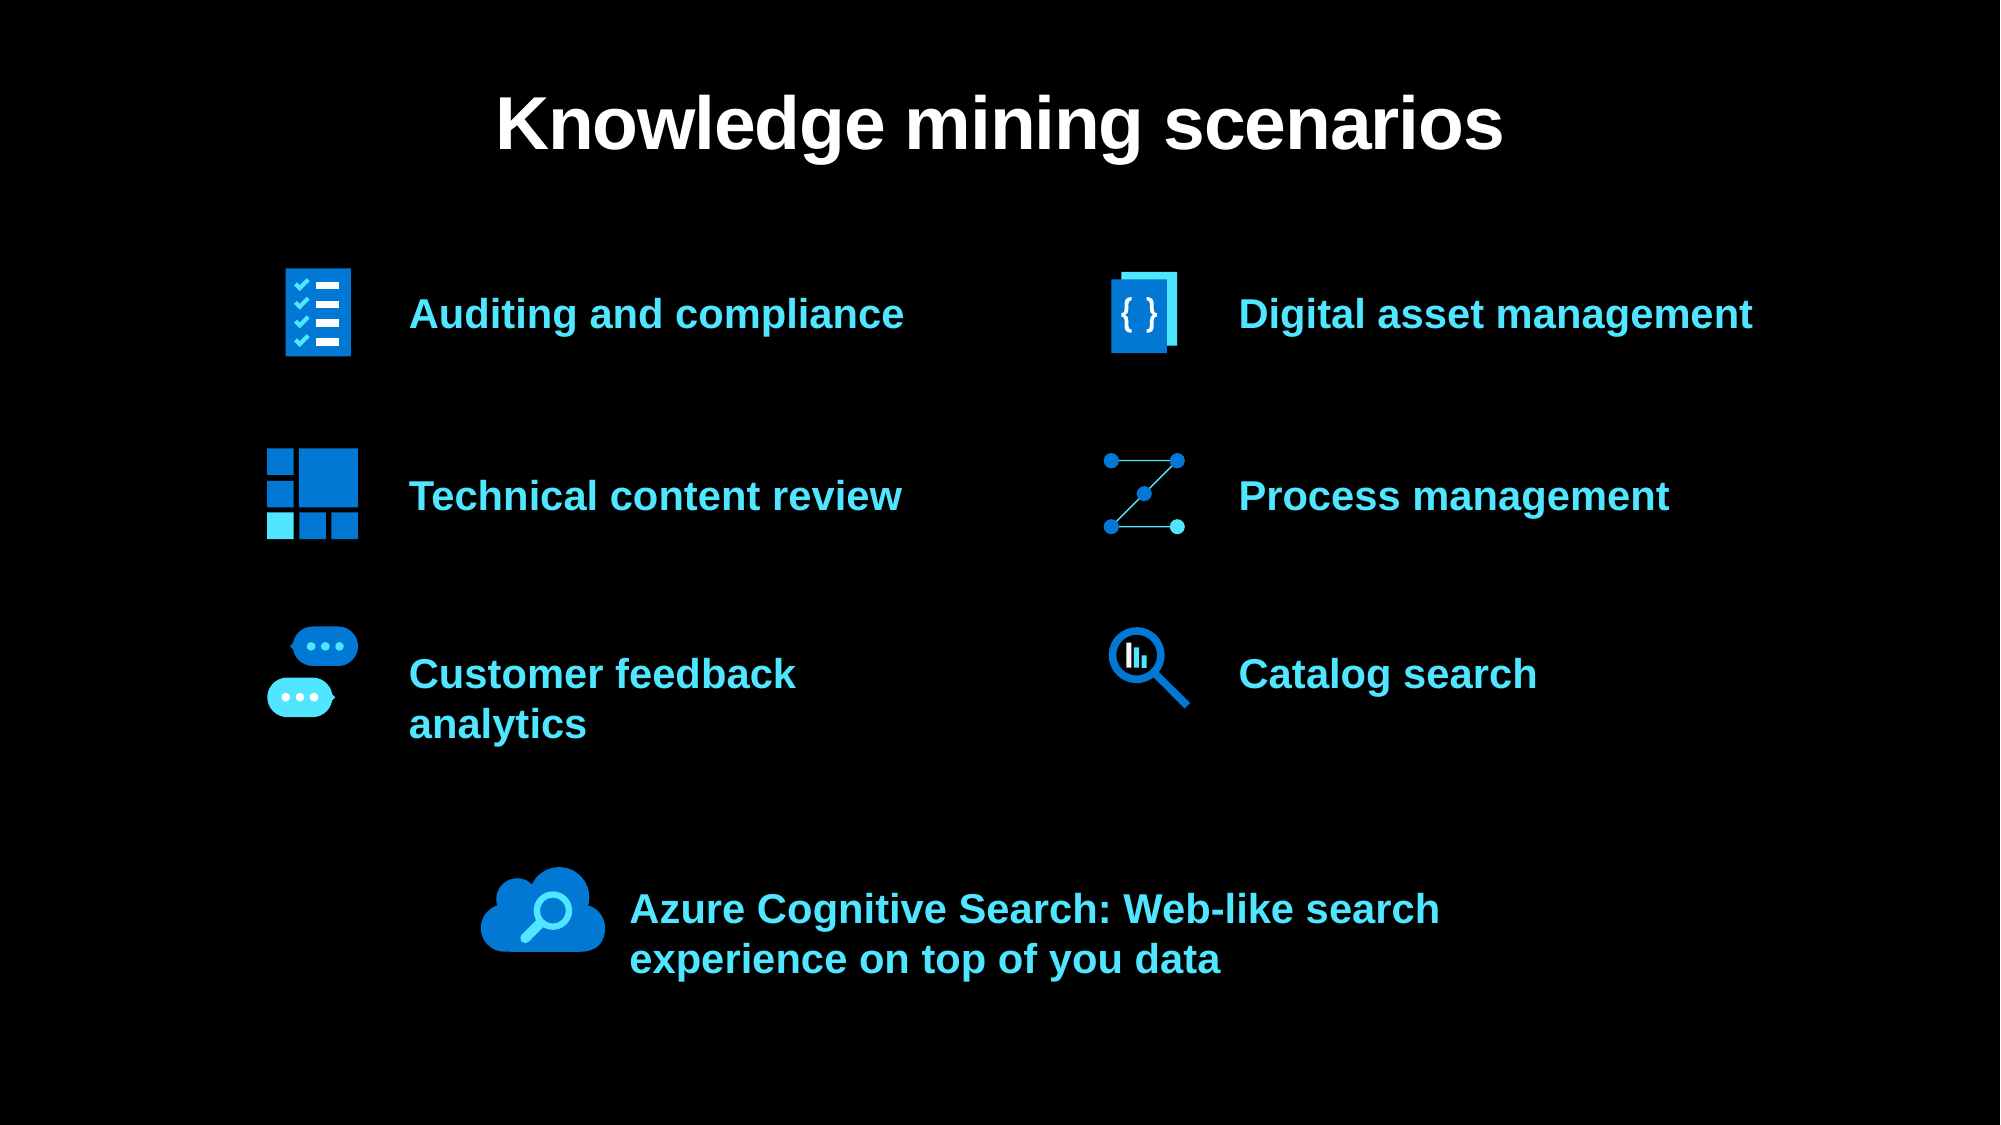

# Knowledge mining scenarios

Auditing and compliance
Digital asset management

Technical content review
Process management

Customer feedback analytics
Catalog search

Azure Cognitive Search: Web-like search experience on top of you data